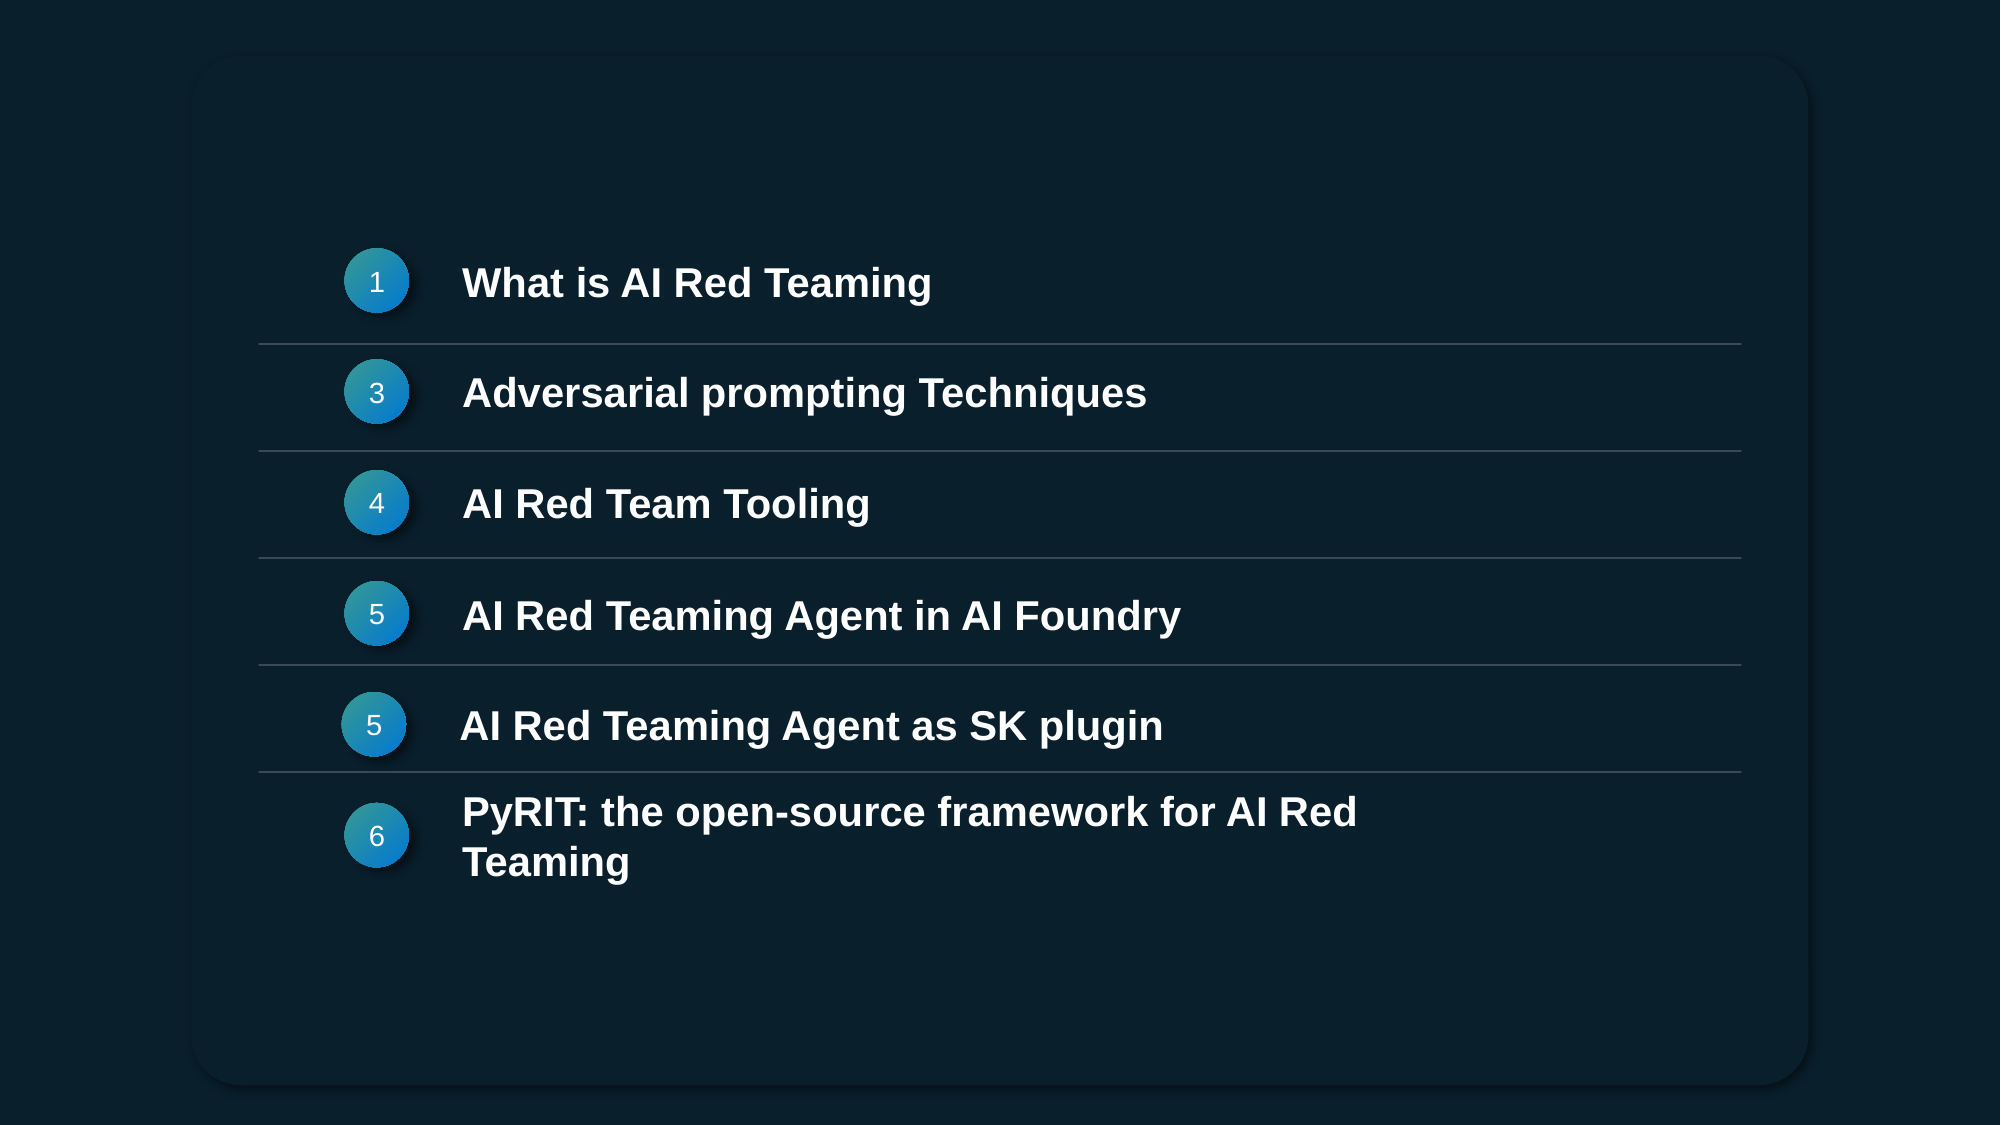

1
What is AI Red Teaming
3
Adversarial prompting Techniques
4
AI Red Team Tooling
5
AI Red Teaming Agent in AI Foundry
5
AI Red Teaming Agent as SK plugin
6
PyRIT: the open-source framework for AI Red Teaming